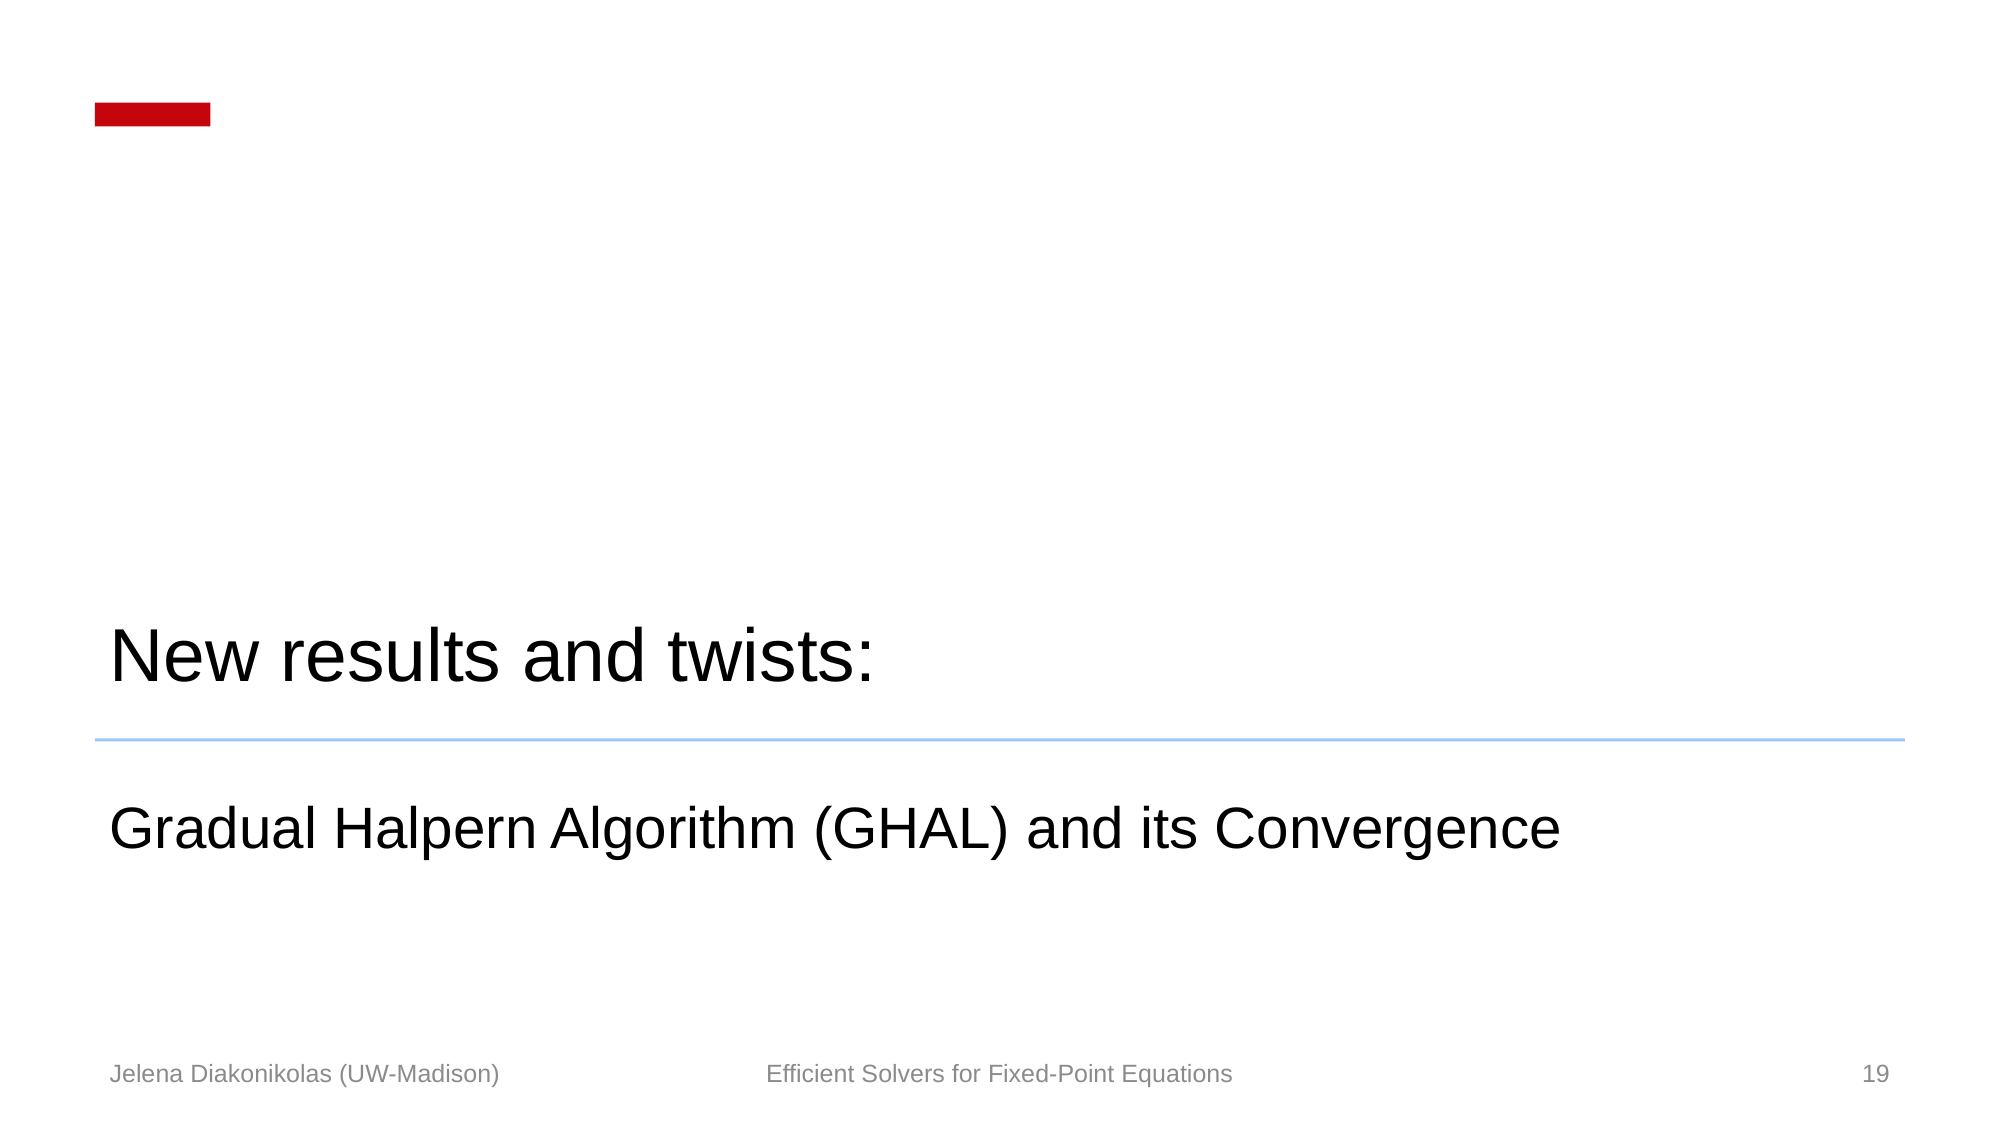

# New results and twists:
Gradual Halpern Algorithm (GHAL) and its Convergence
Jelena Diakonikolas (UW-Madison)
Efficient Solvers for Fixed-Point Equations
19